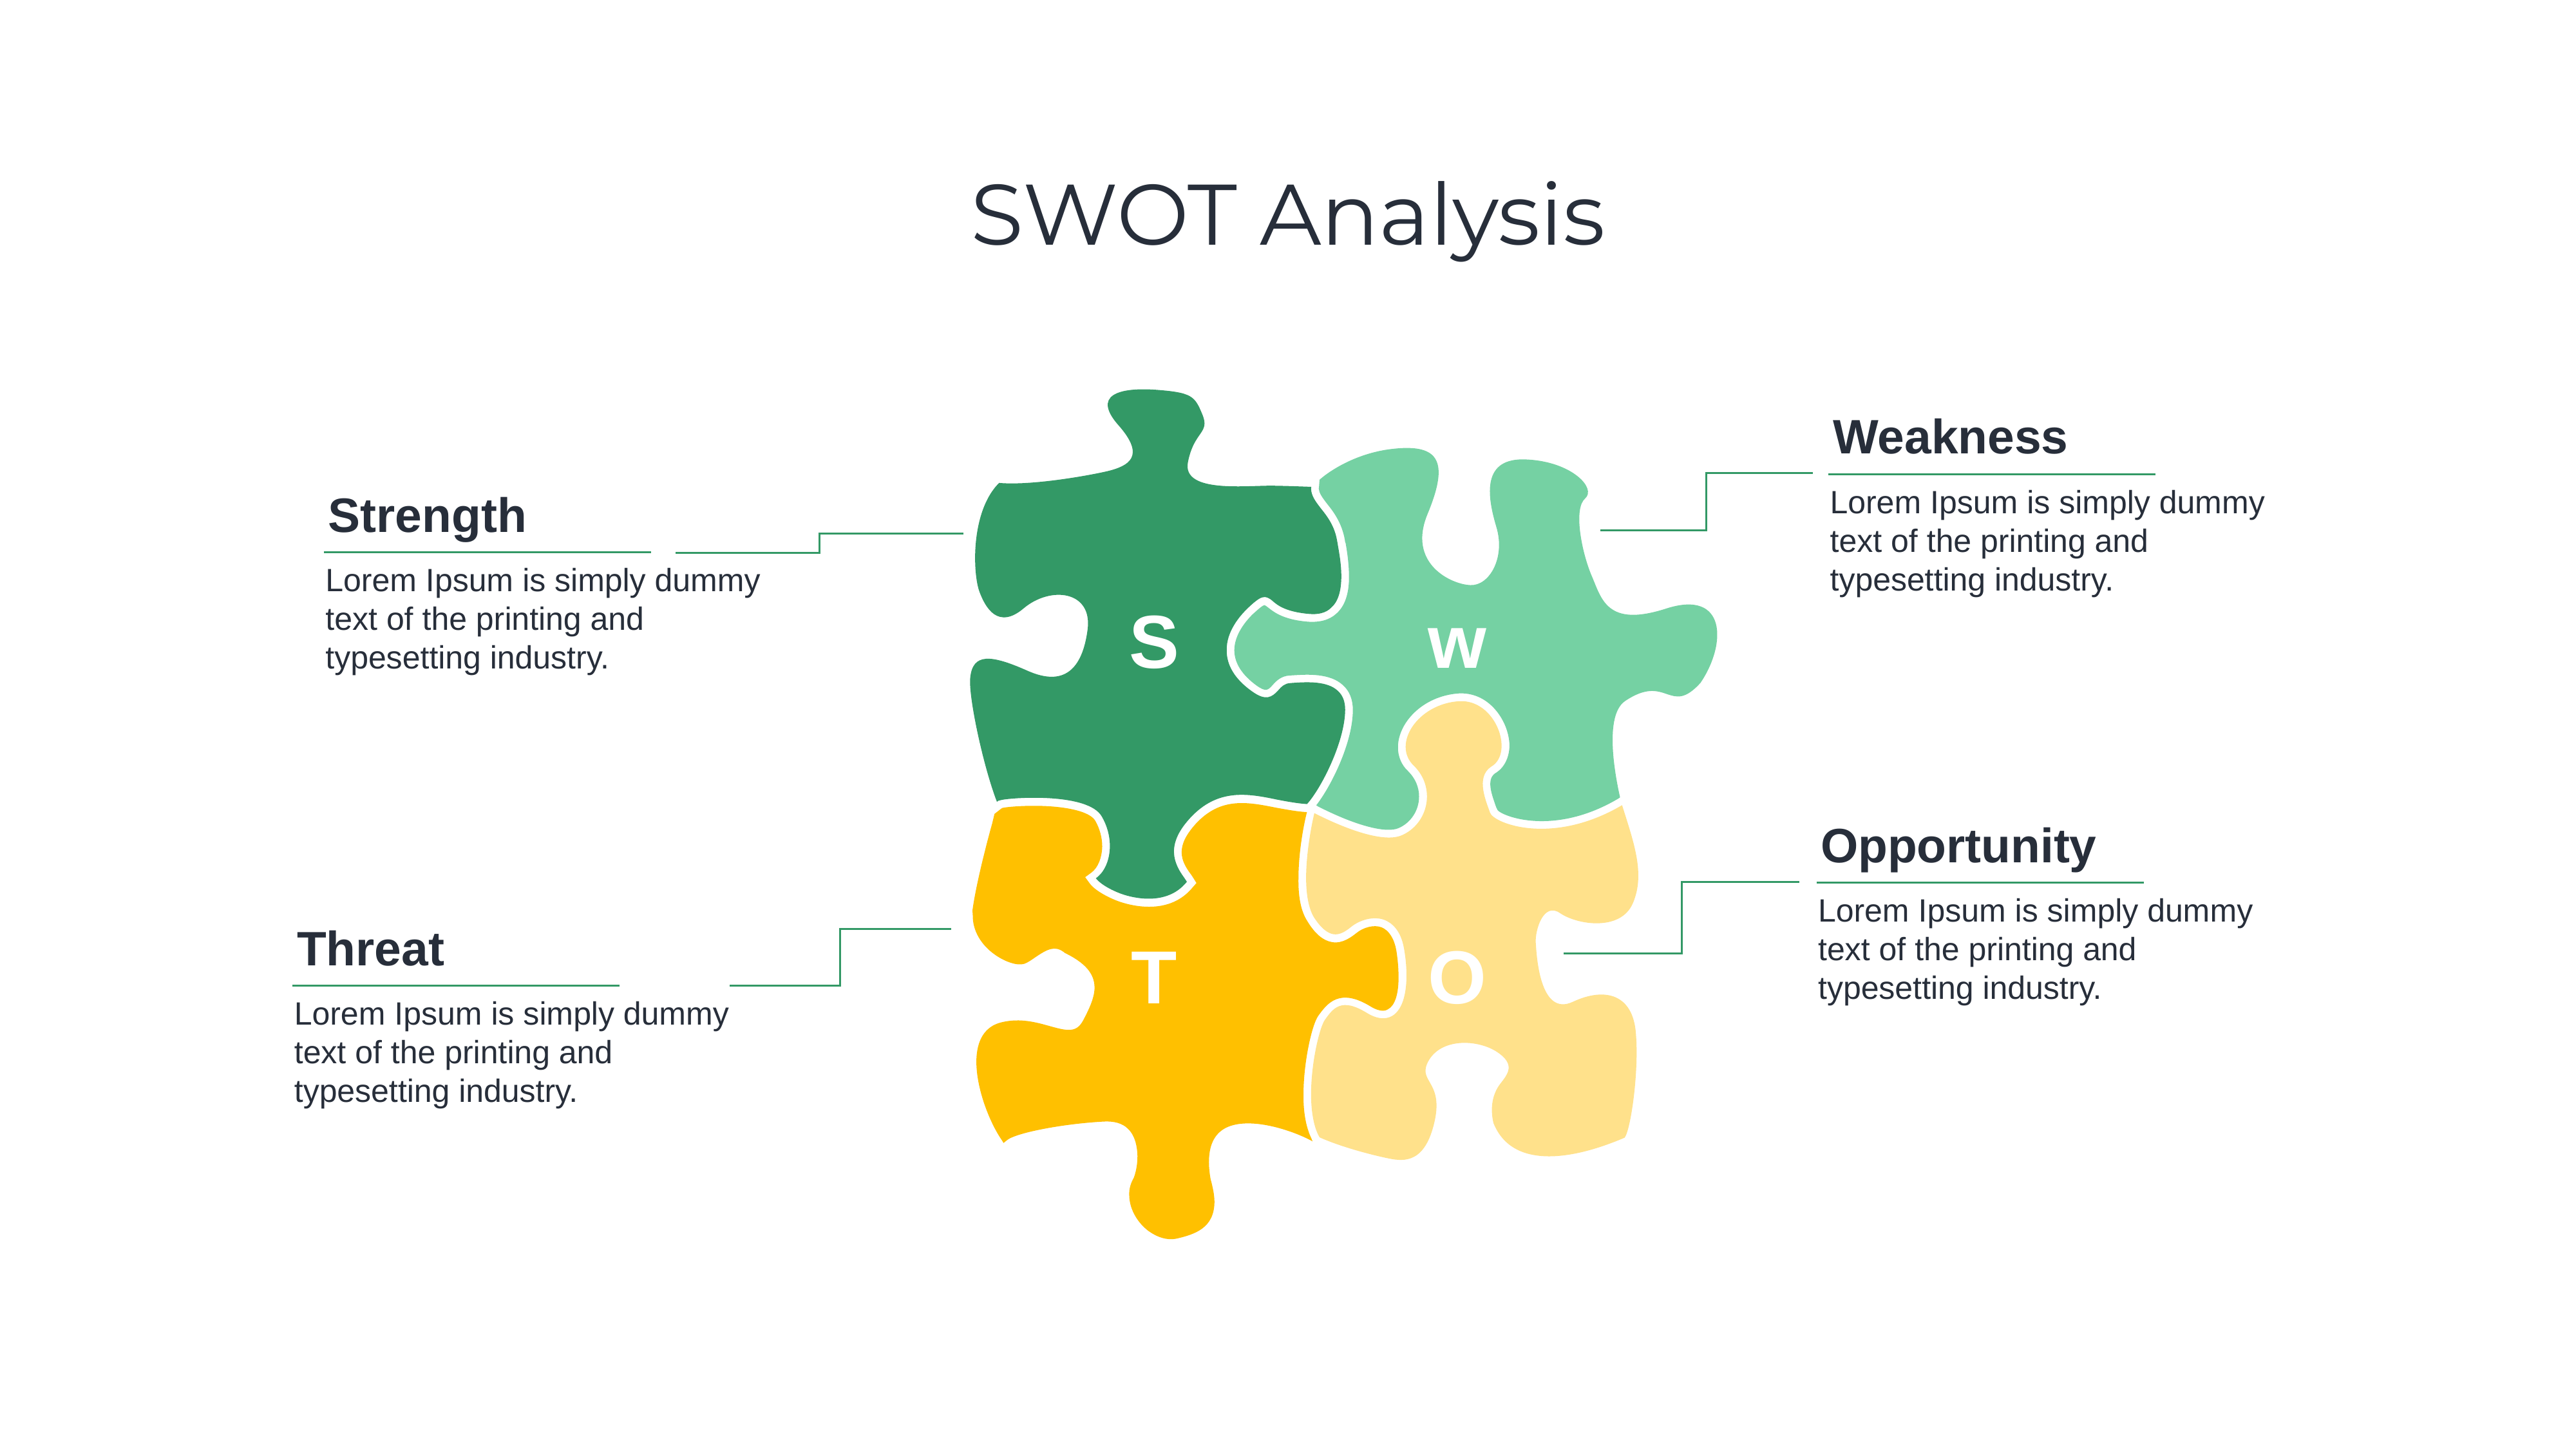

15
# SWOT Analysis
Weakness

Lorem Ipsum is simply dummy text of the printing and typesetting industry.
Strength
Lorem Ipsum is simply dummy text of the printing and typesetting industry.
S
w

Opportunity
Lorem Ipsum is simply dummy text of the printing and typesetting industry.
Threat
T
O
Lorem Ipsum is simply dummy text of the printing and typesetting industry.